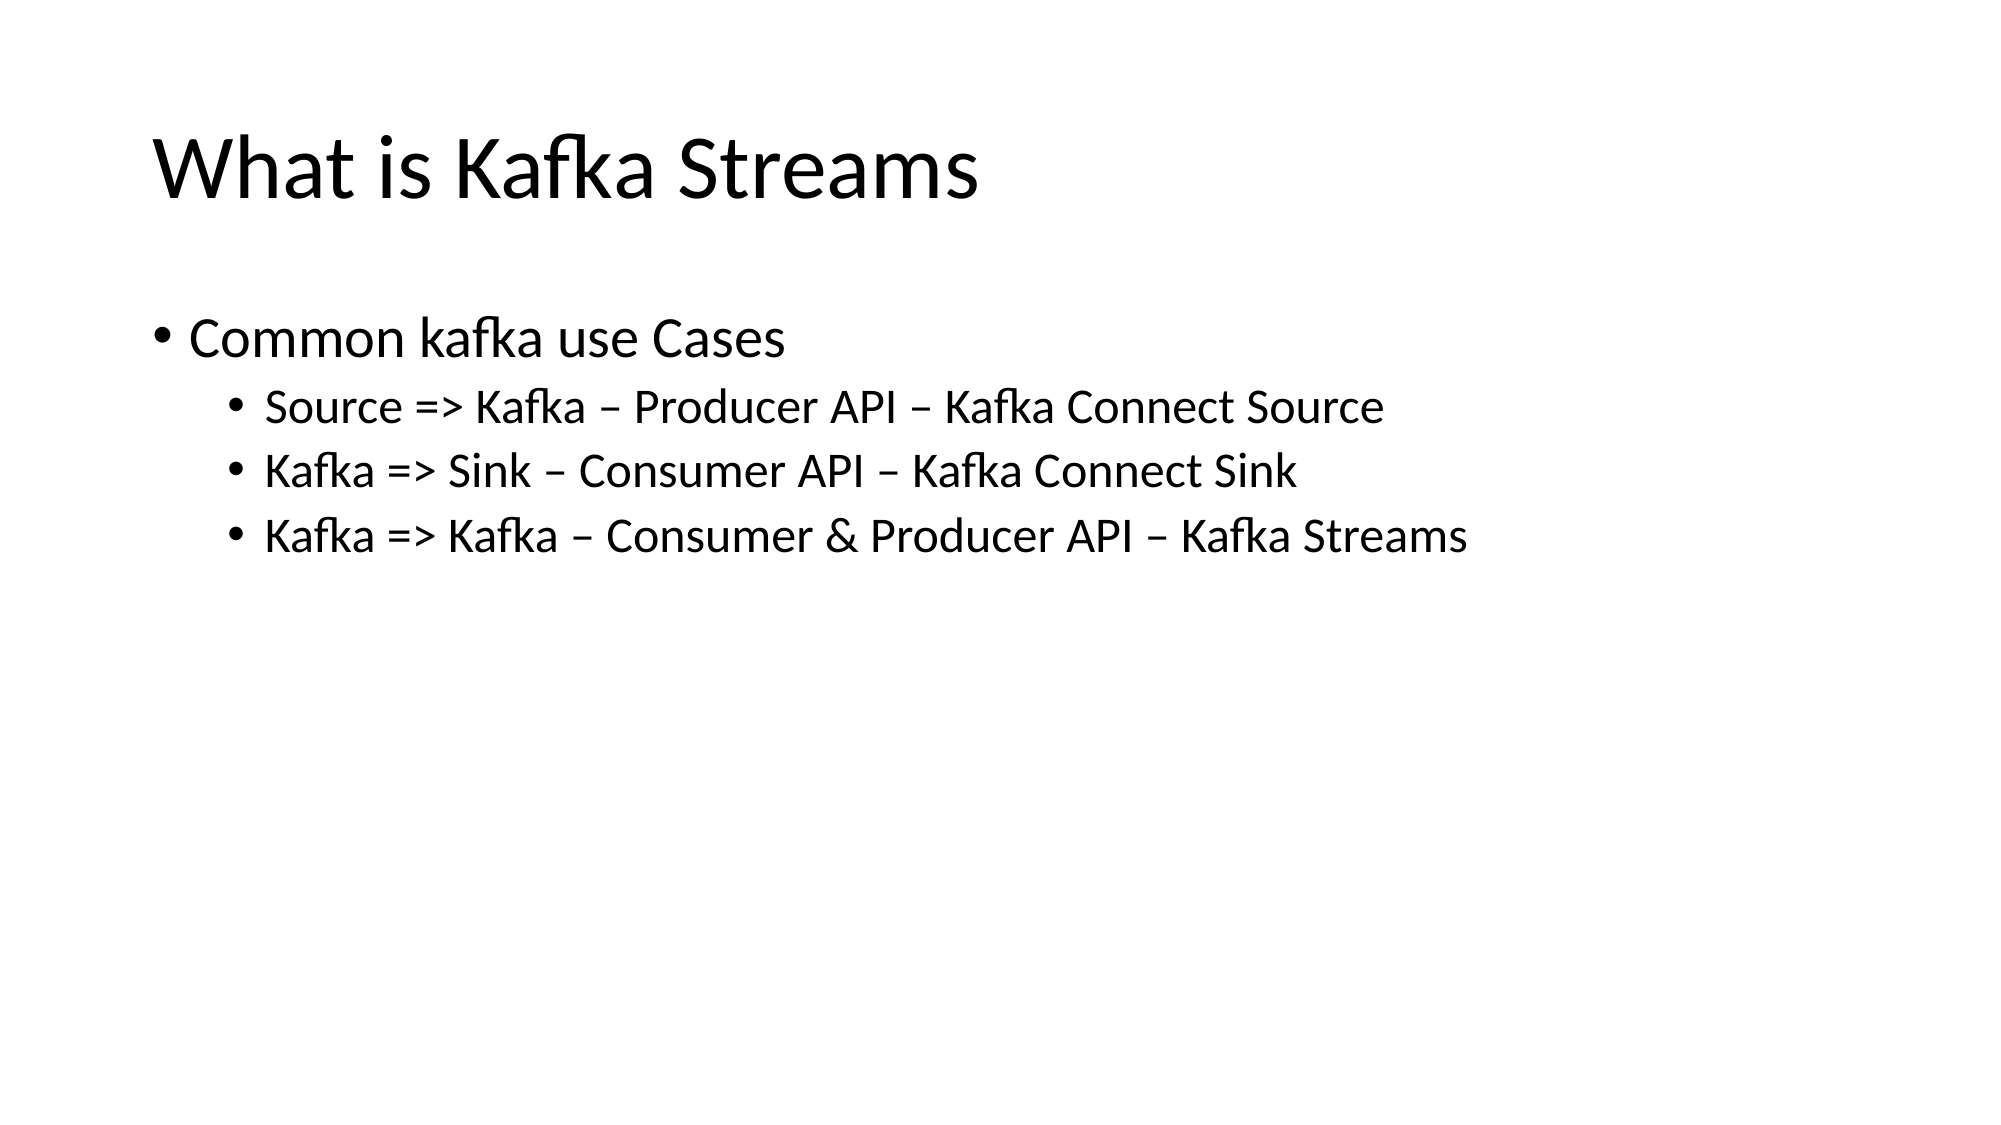

# What is Kafka Streams
Common kafka use Cases
Source => Kafka – Producer API – Kafka Connect Source
Kafka => Sink – Consumer API – Kafka Connect Sink
Kafka => Kafka – Consumer & Producer API – Kafka Streams